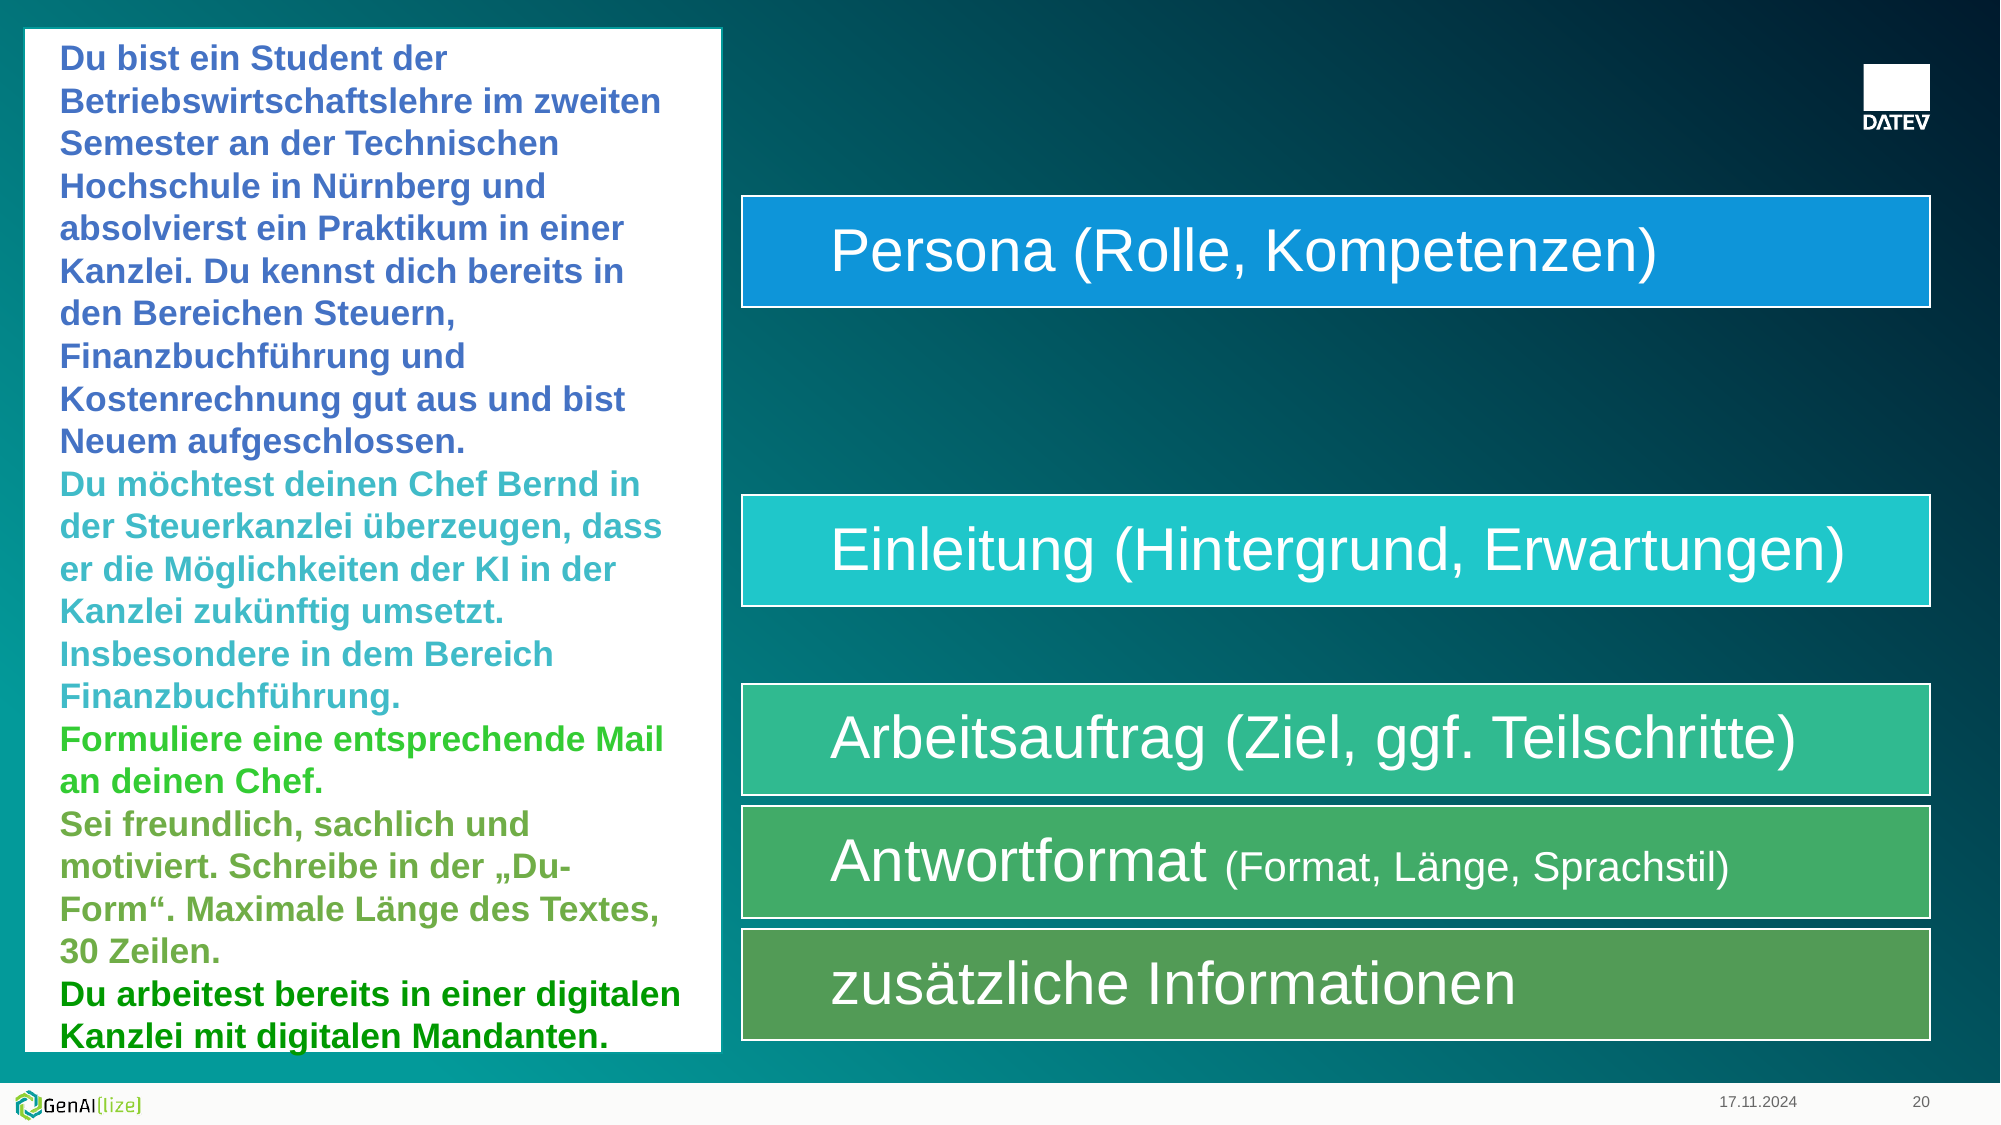

Du bist ein Student der Betriebswirtschaftslehre im zweiten Semester an der Technischen Hochschule in Nürnberg und absolvierst ein Praktikum in einer Kanzlei. Du kennst dich bereits in den Bereichen Steuern, Finanzbuchführung und Kostenrechnung gut aus und bist Neuem aufgeschlossen.
Du möchtest deinen Chef Bernd in der Steuerkanzlei überzeugen, dass er die Möglichkeiten der KI in der Kanzlei zukünftig umsetzt. Insbesondere in dem Bereich Finanzbuchführung.
Formuliere eine entsprechende Mail an deinen Chef.
Sei freundlich, sachlich und motiviert. Schreibe in der „Du-Form“. Maximale Länge des Textes, 30 Zeilen.
Du arbeitest bereits in einer digitalen Kanzlei mit digitalen Mandanten.
Persona (Rolle, Kompetenzen)
Einleitung (Hintergrund, Erwartungen)
Arbeitsauftrag (Ziel, ggf. Teilschritte)
Antwortformat (Format, Länge, Sprachstil)
zusätzliche Informationen
17.11.2024
20